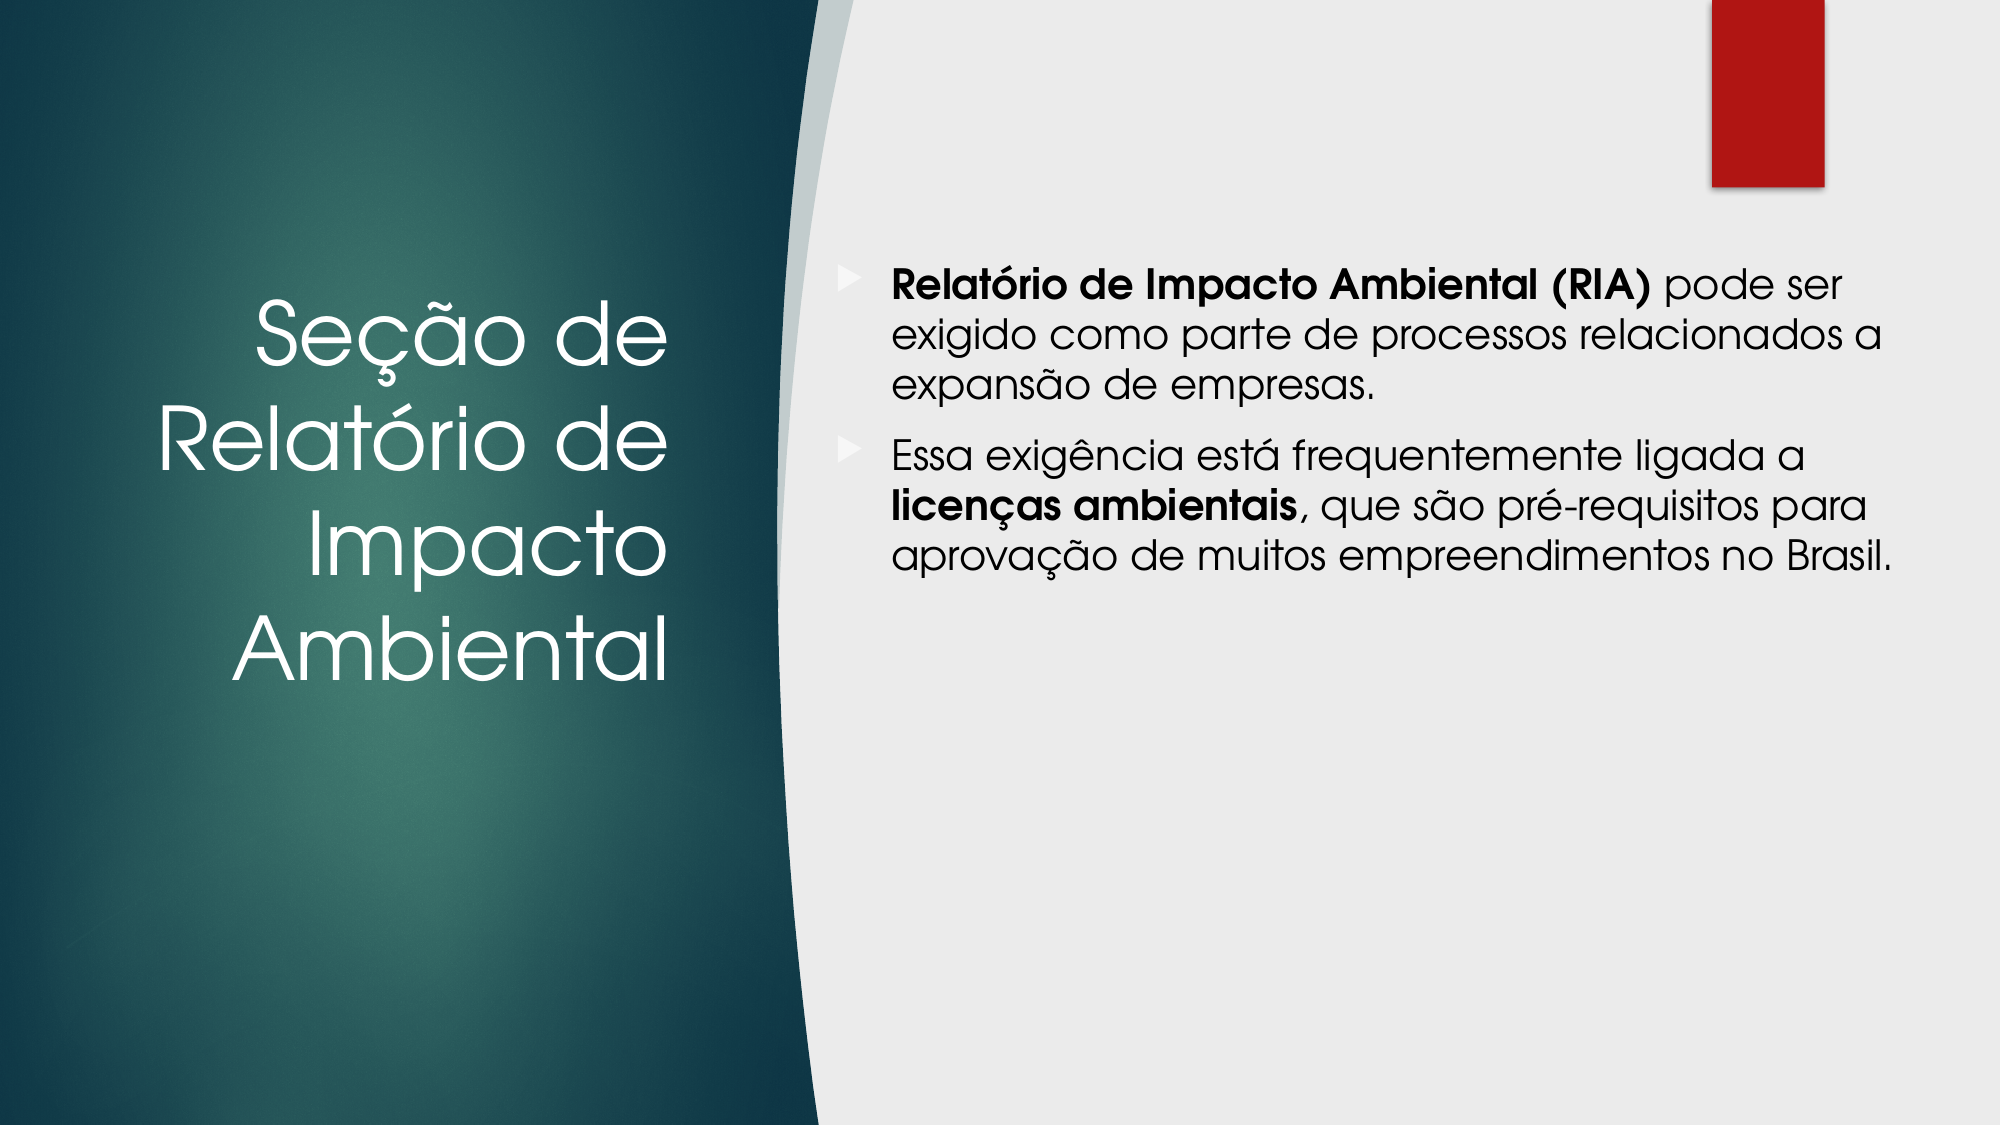

Relatório de Impacto Ambiental (RIA) pode ser exigido como parte de processos relacionados a expansão de empresas.
Essa exigência está frequentemente ligada a licenças ambientais, que são pré-requisitos para aprovação de muitos empreendimentos no Brasil.

# Seção de Relatório de Impacto Ambiental